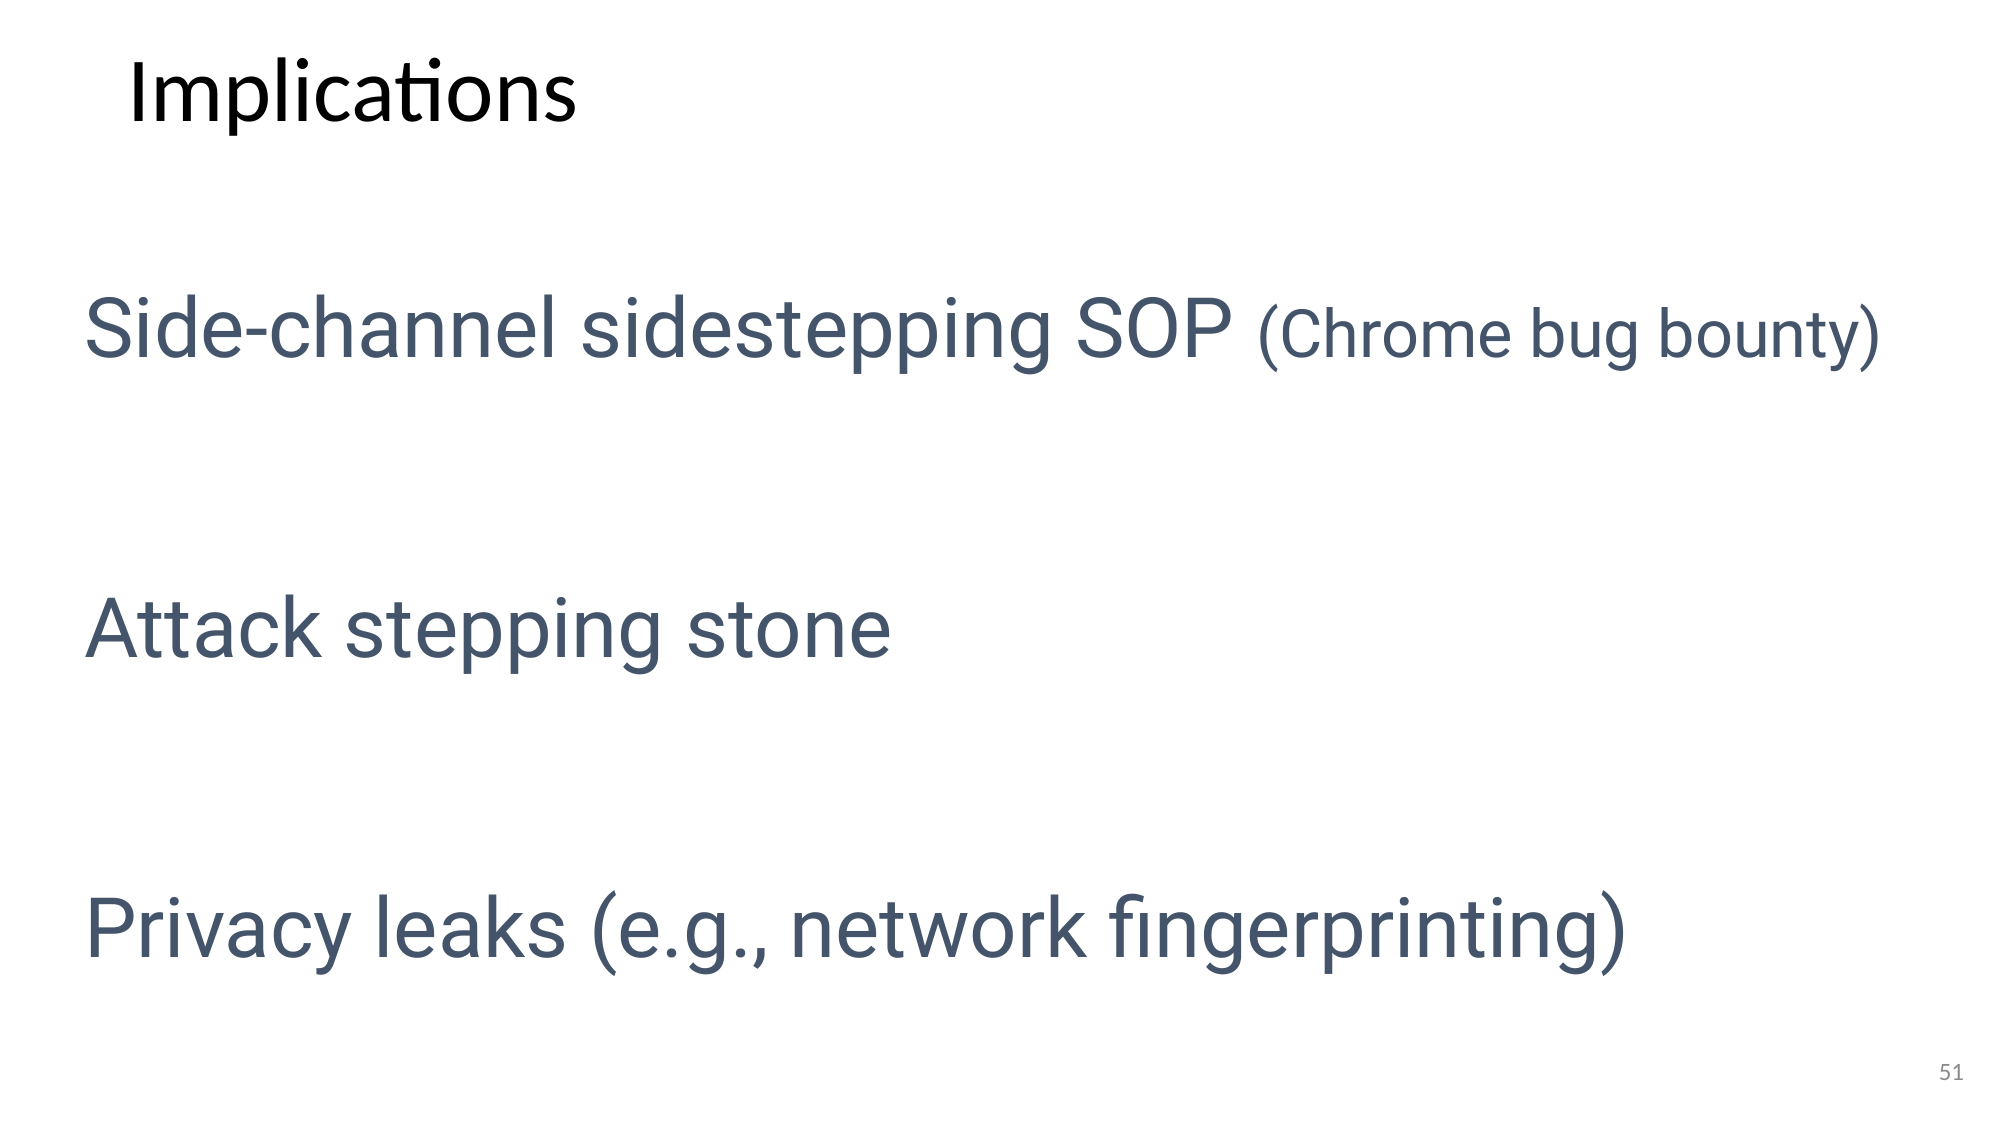

# Implications
Side-channel sidestepping SOP (Chrome bug bounty)

Attack stepping stone

Privacy leaks (e.g., network fingerprinting)
51